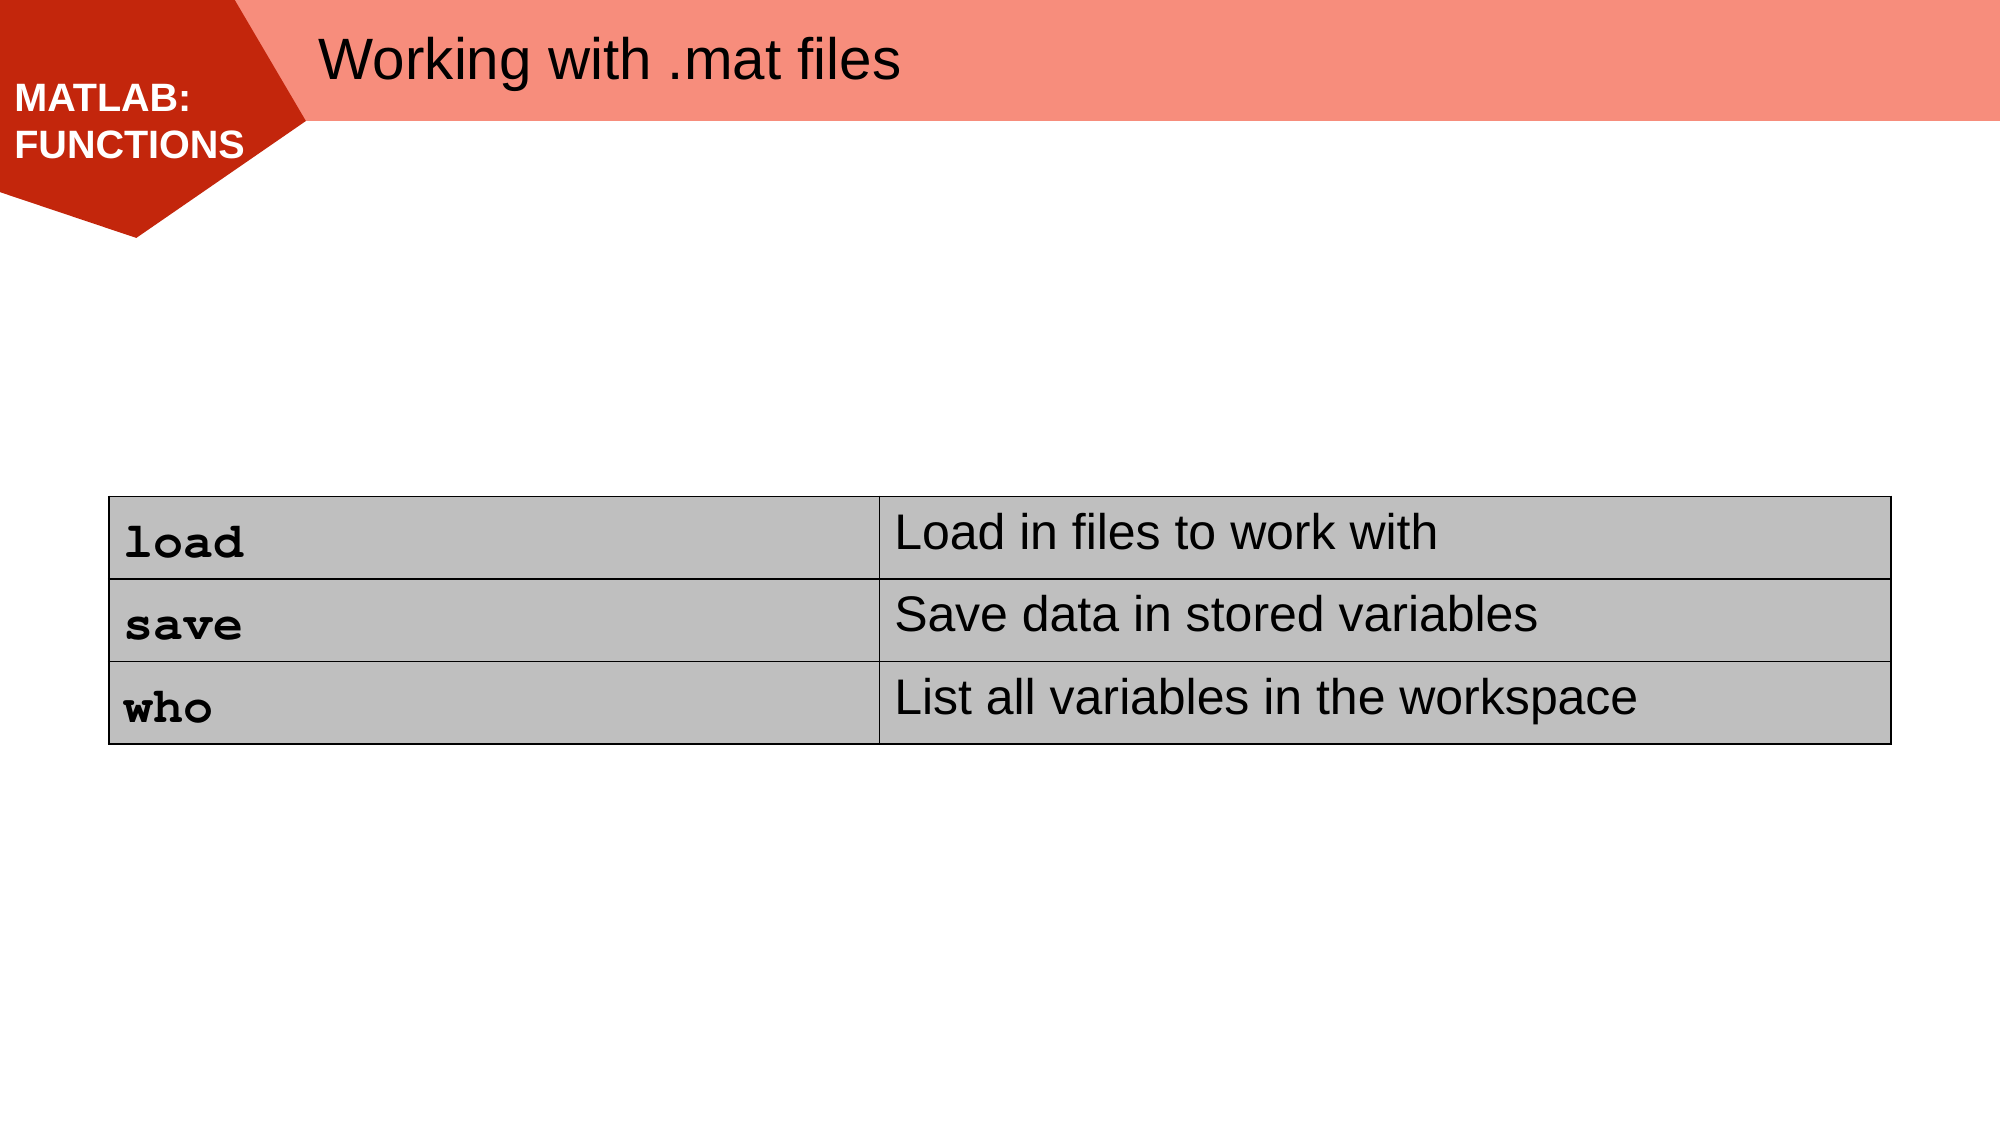

Working with .mat files
| load | Load in files to work with |
| --- | --- |
| save | Save data in stored variables |
| who | List all variables in the workspace |